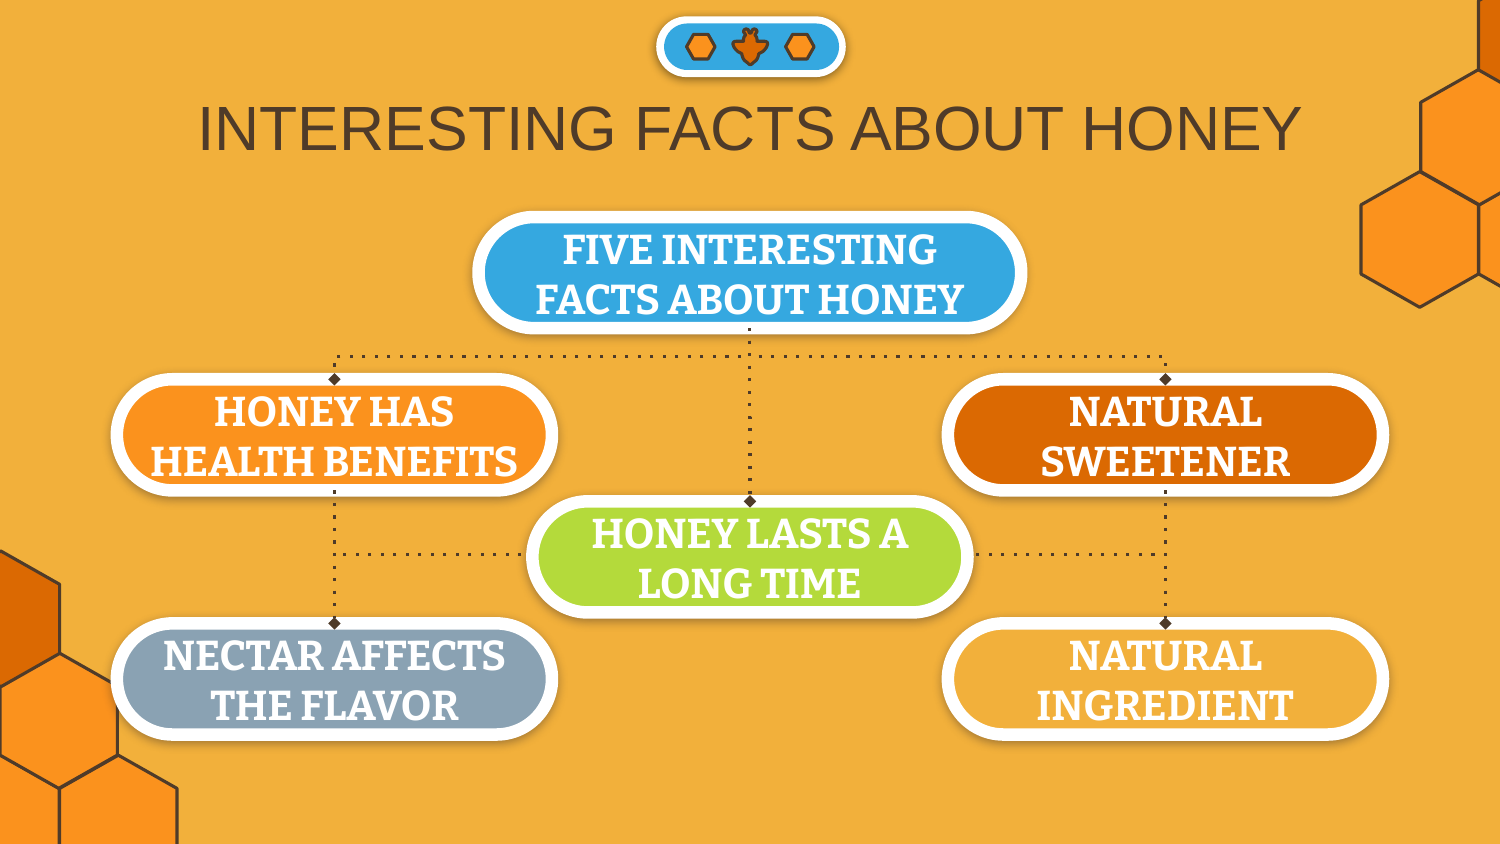

# INTERESTING FACTS ABOUT HONEY
FIVE INTERESTING FACTS ABOUT HONEY
HONEY HAS HEALTH BENEFITS
NATURAL SWEETENER
HONEY LASTS A LONG TIME
NECTAR AFFECTS THE FLAVOR
NATURAL INGREDIENT